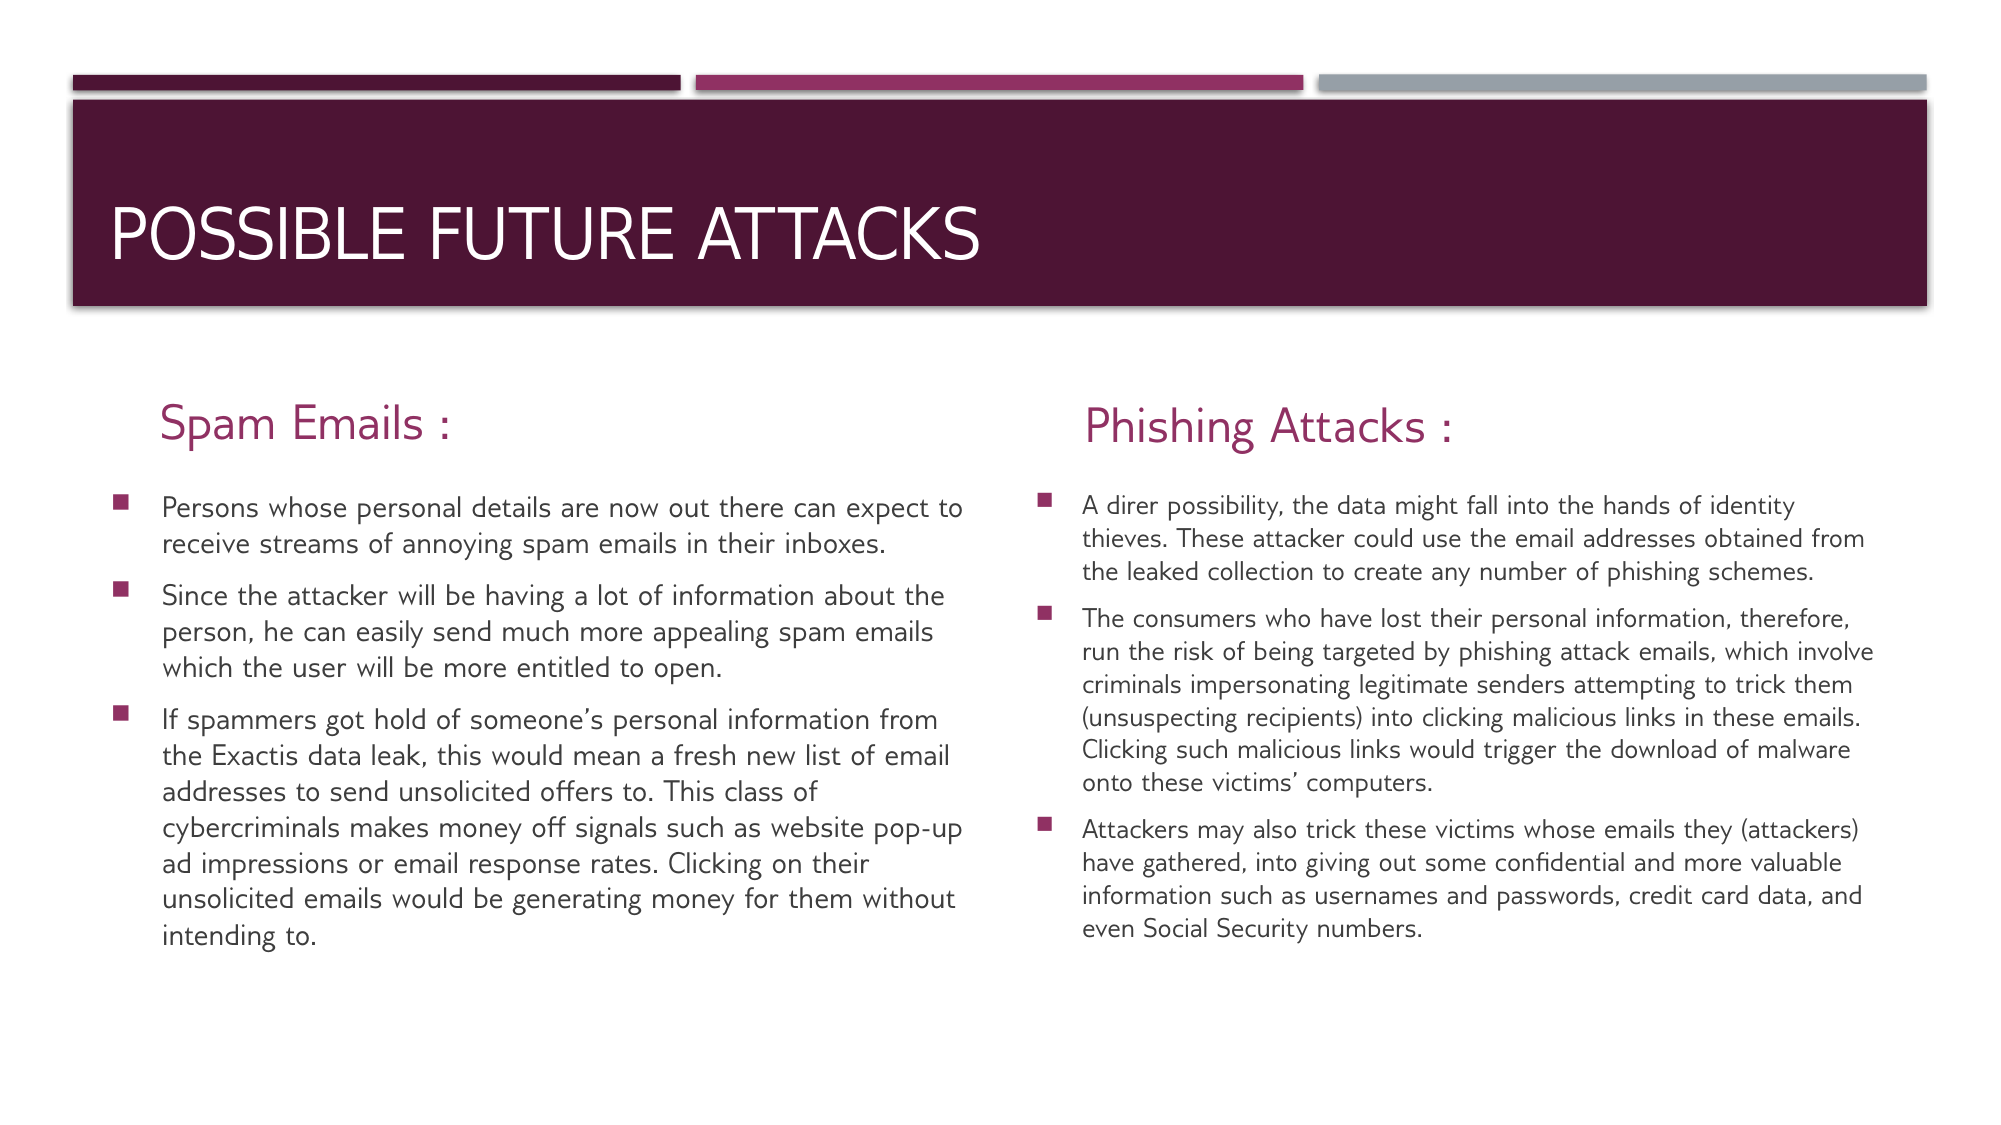

# Possible Future Attacks
Spam Emails :
Phishing Attacks :
Persons whose personal details are now out there can expect to receive streams of annoying spam emails in their inboxes.
Since the attacker will be having a lot of information about the person, he can easily send much more appealing spam emails which the user will be more entitled to open.
If spammers got hold of someone’s personal information from the Exactis data leak, this would mean a fresh new list of email addresses to send unsolicited offers to. This class of cybercriminals makes money off signals such as website pop-up ad impressions or email response rates. Clicking on their unsolicited emails would be generating money for them without intending to.

A direr possibility, the data might fall into the hands of identity thieves. These attacker could use the email addresses obtained from the leaked collection to create any number of phishing schemes.
The consumers who have lost their personal information, therefore, run the risk of being targeted by phishing attack emails, which involve criminals impersonating legitimate senders attempting to trick them (unsuspecting recipients) into clicking malicious links in these emails. Clicking such malicious links would trigger the download of malware onto these victims’ computers.
Attackers may also trick these victims whose emails they (attackers) have gathered, into giving out some confidential and more valuable information such as usernames and passwords, credit card data, and even Social Security numbers.